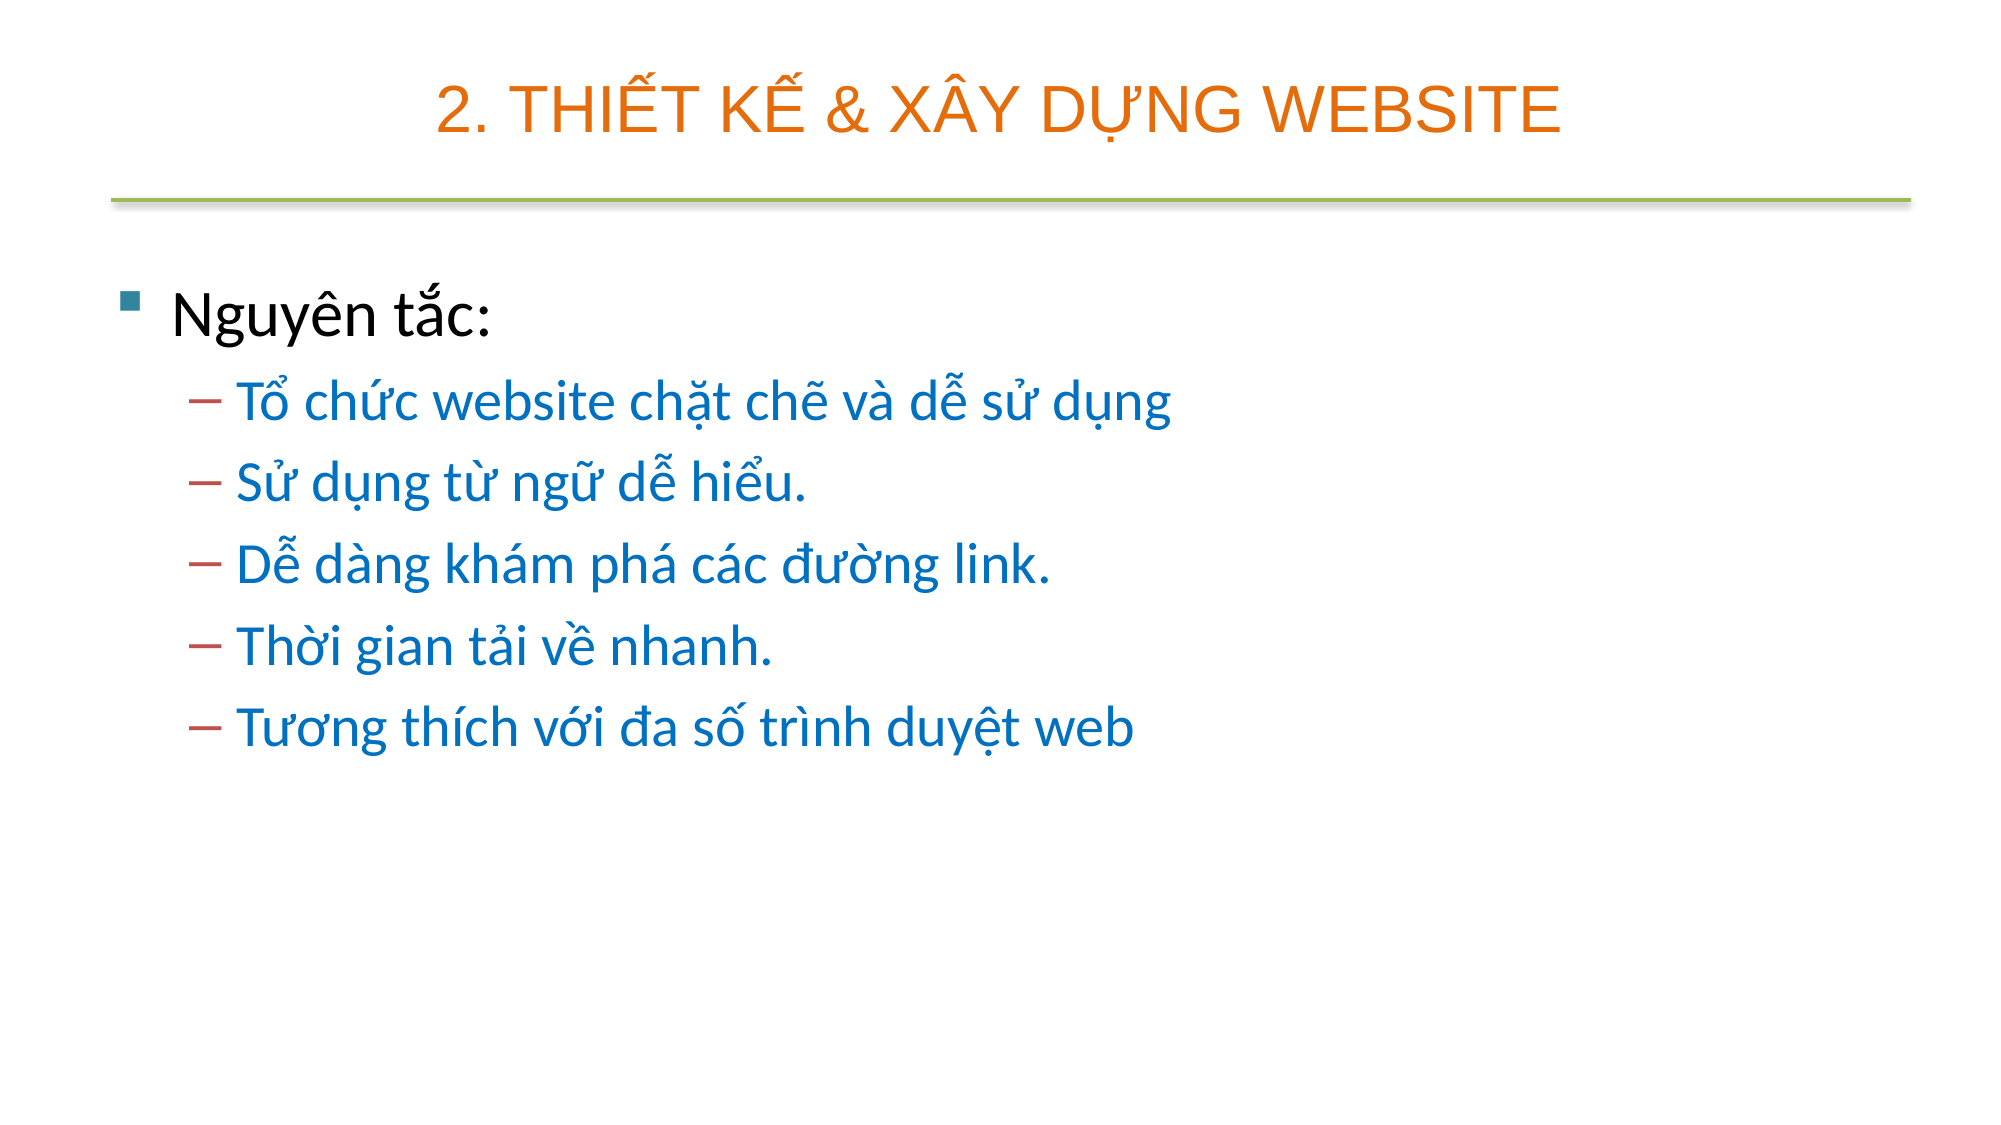

# 2. THIẾT KẾ & XÂY DỰNG WEBSITE
Nguyên tắc:
Tổ chức website chặt chẽ và dễ sử dụng
Sử dụng từ ngữ dễ hiểu.
Dễ dàng khám phá các đường link.
Thời gian tải về nhanh.
Tương thích với đa số trình duyệt web